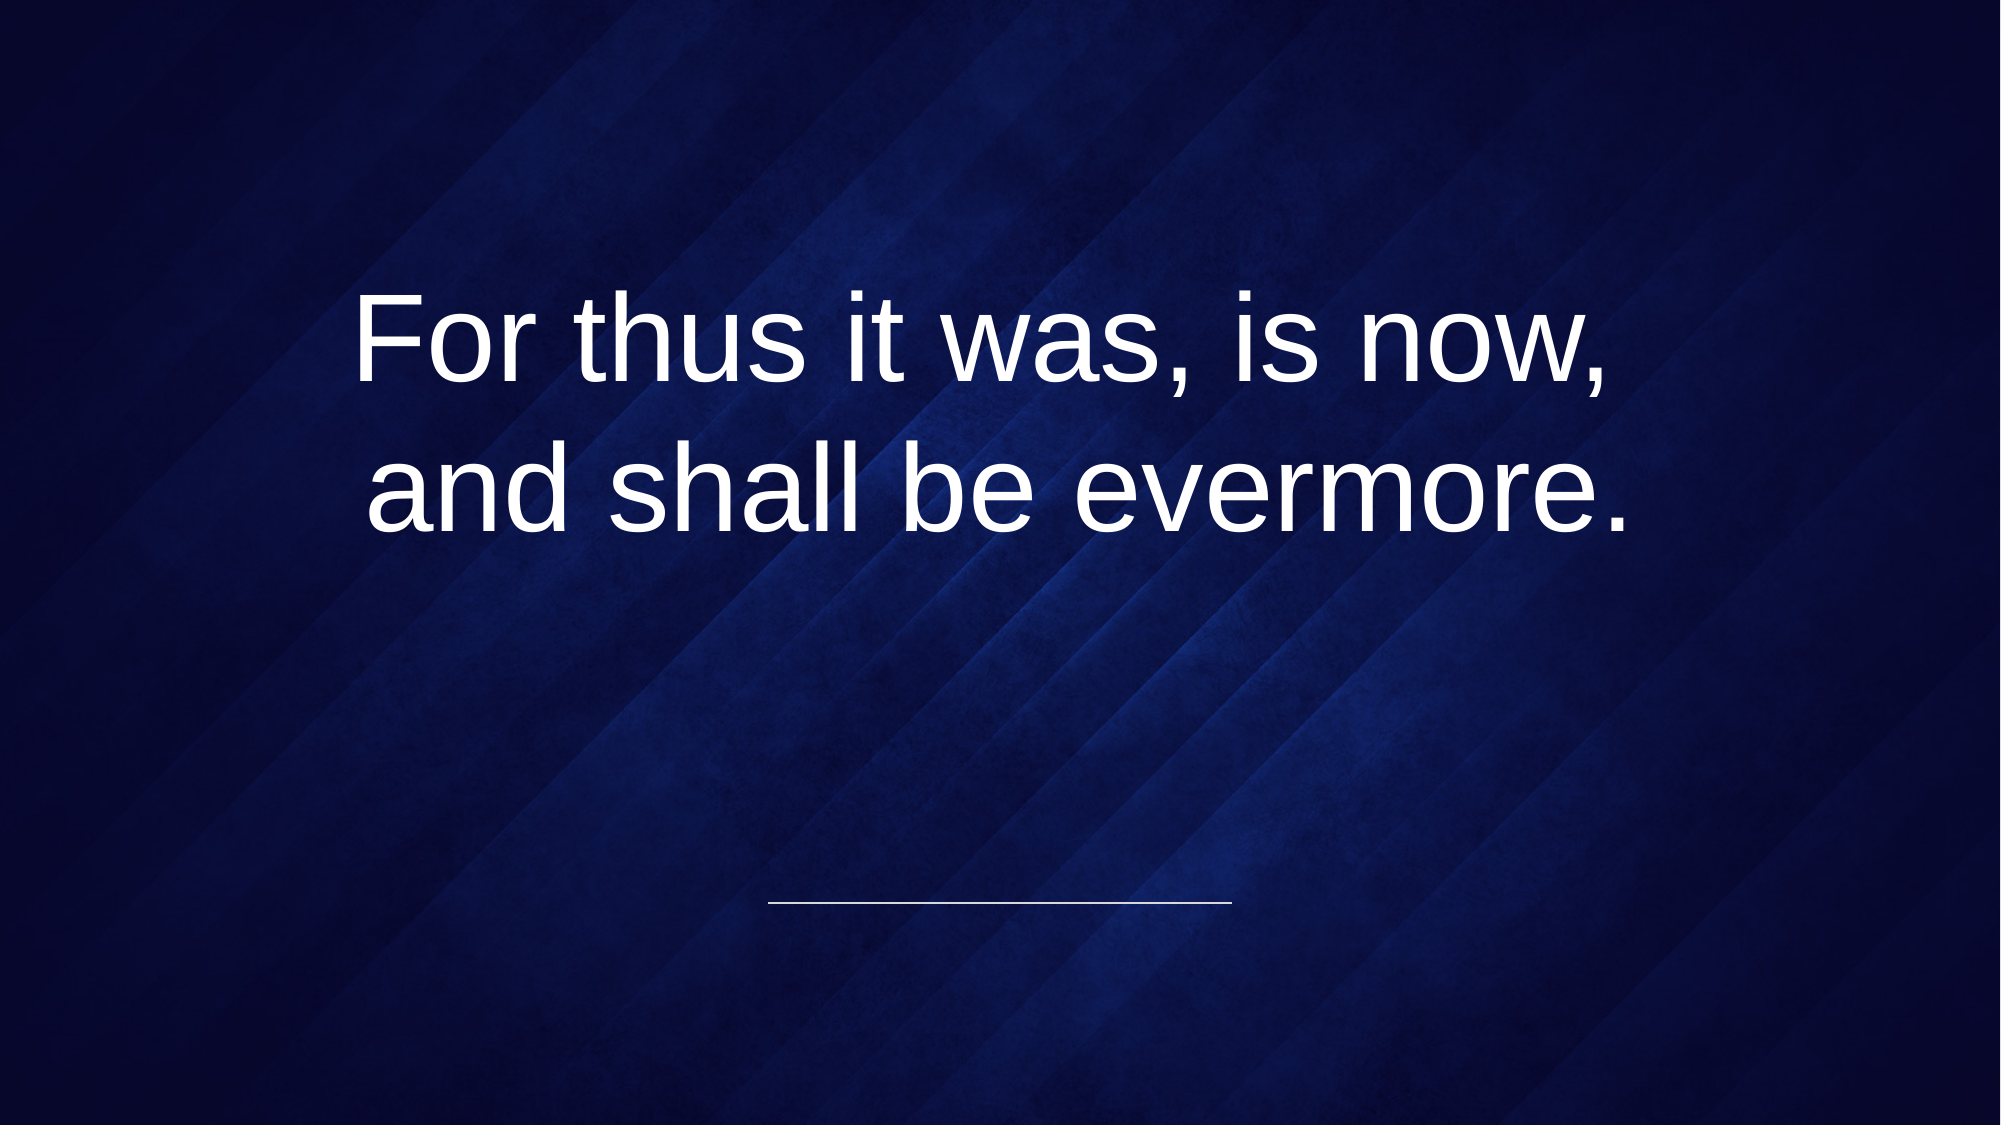

# For thus it was, is now, and shall be evermore.